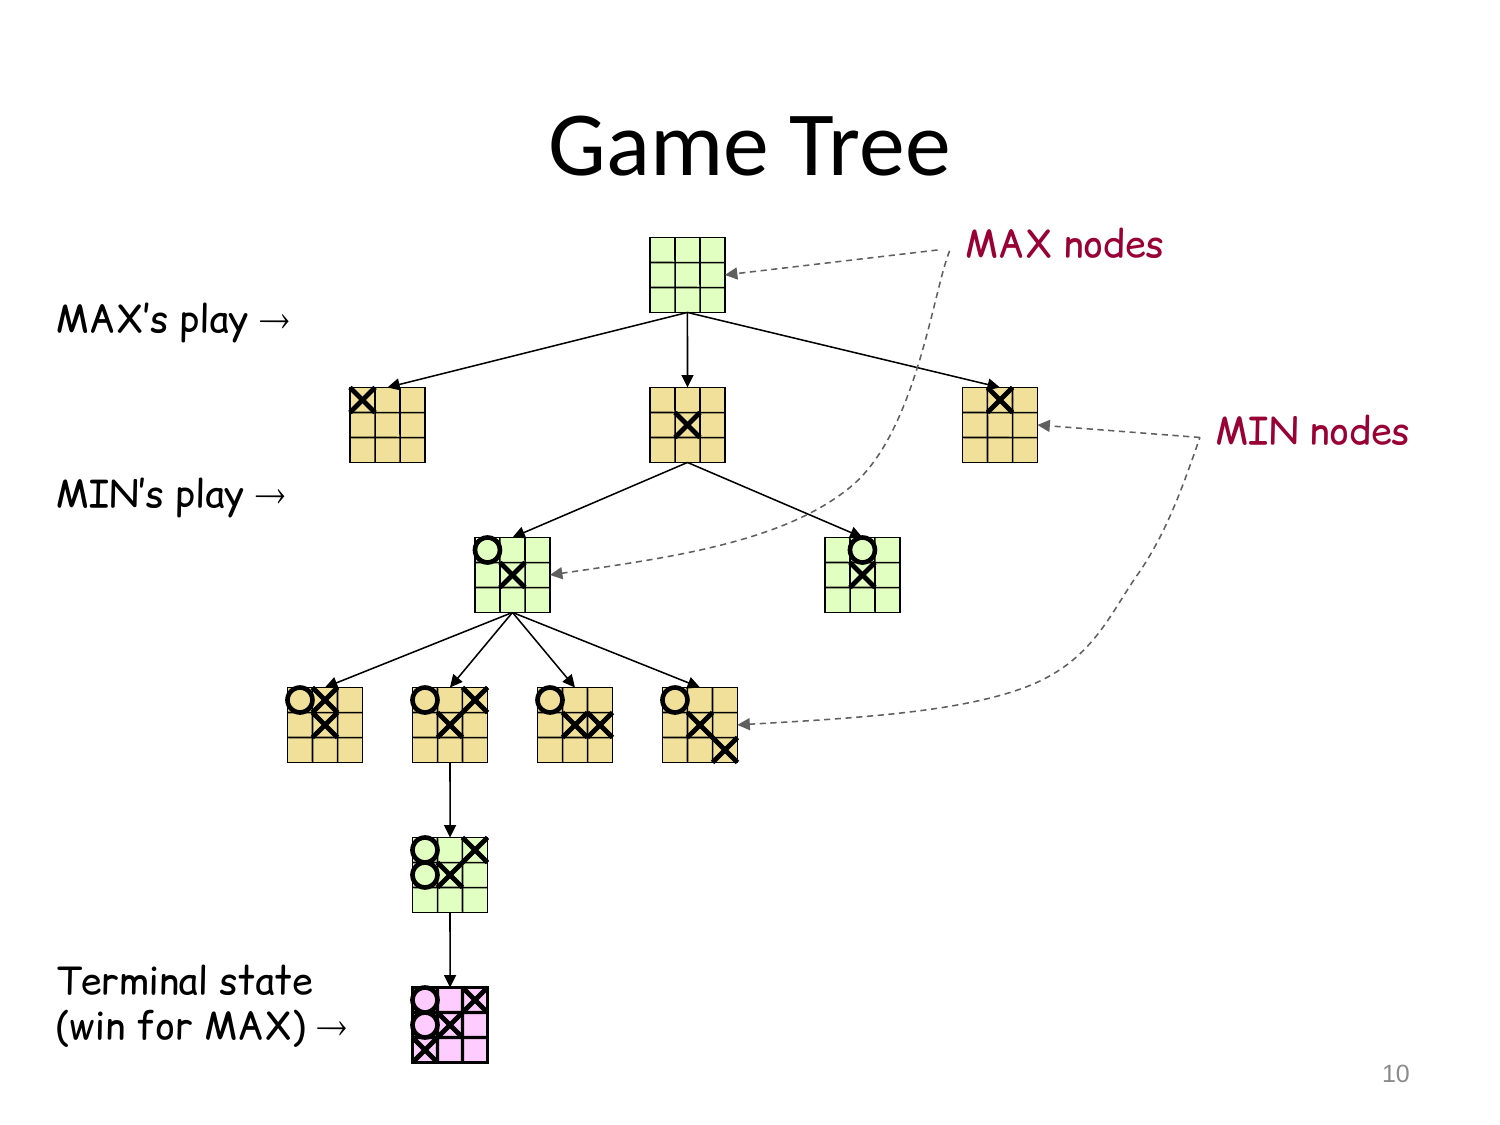

# Game Tree
MAX nodes

MAX’s play →

MIN nodes

MIN’s play →

Terminal state
(win for MAX) →
10